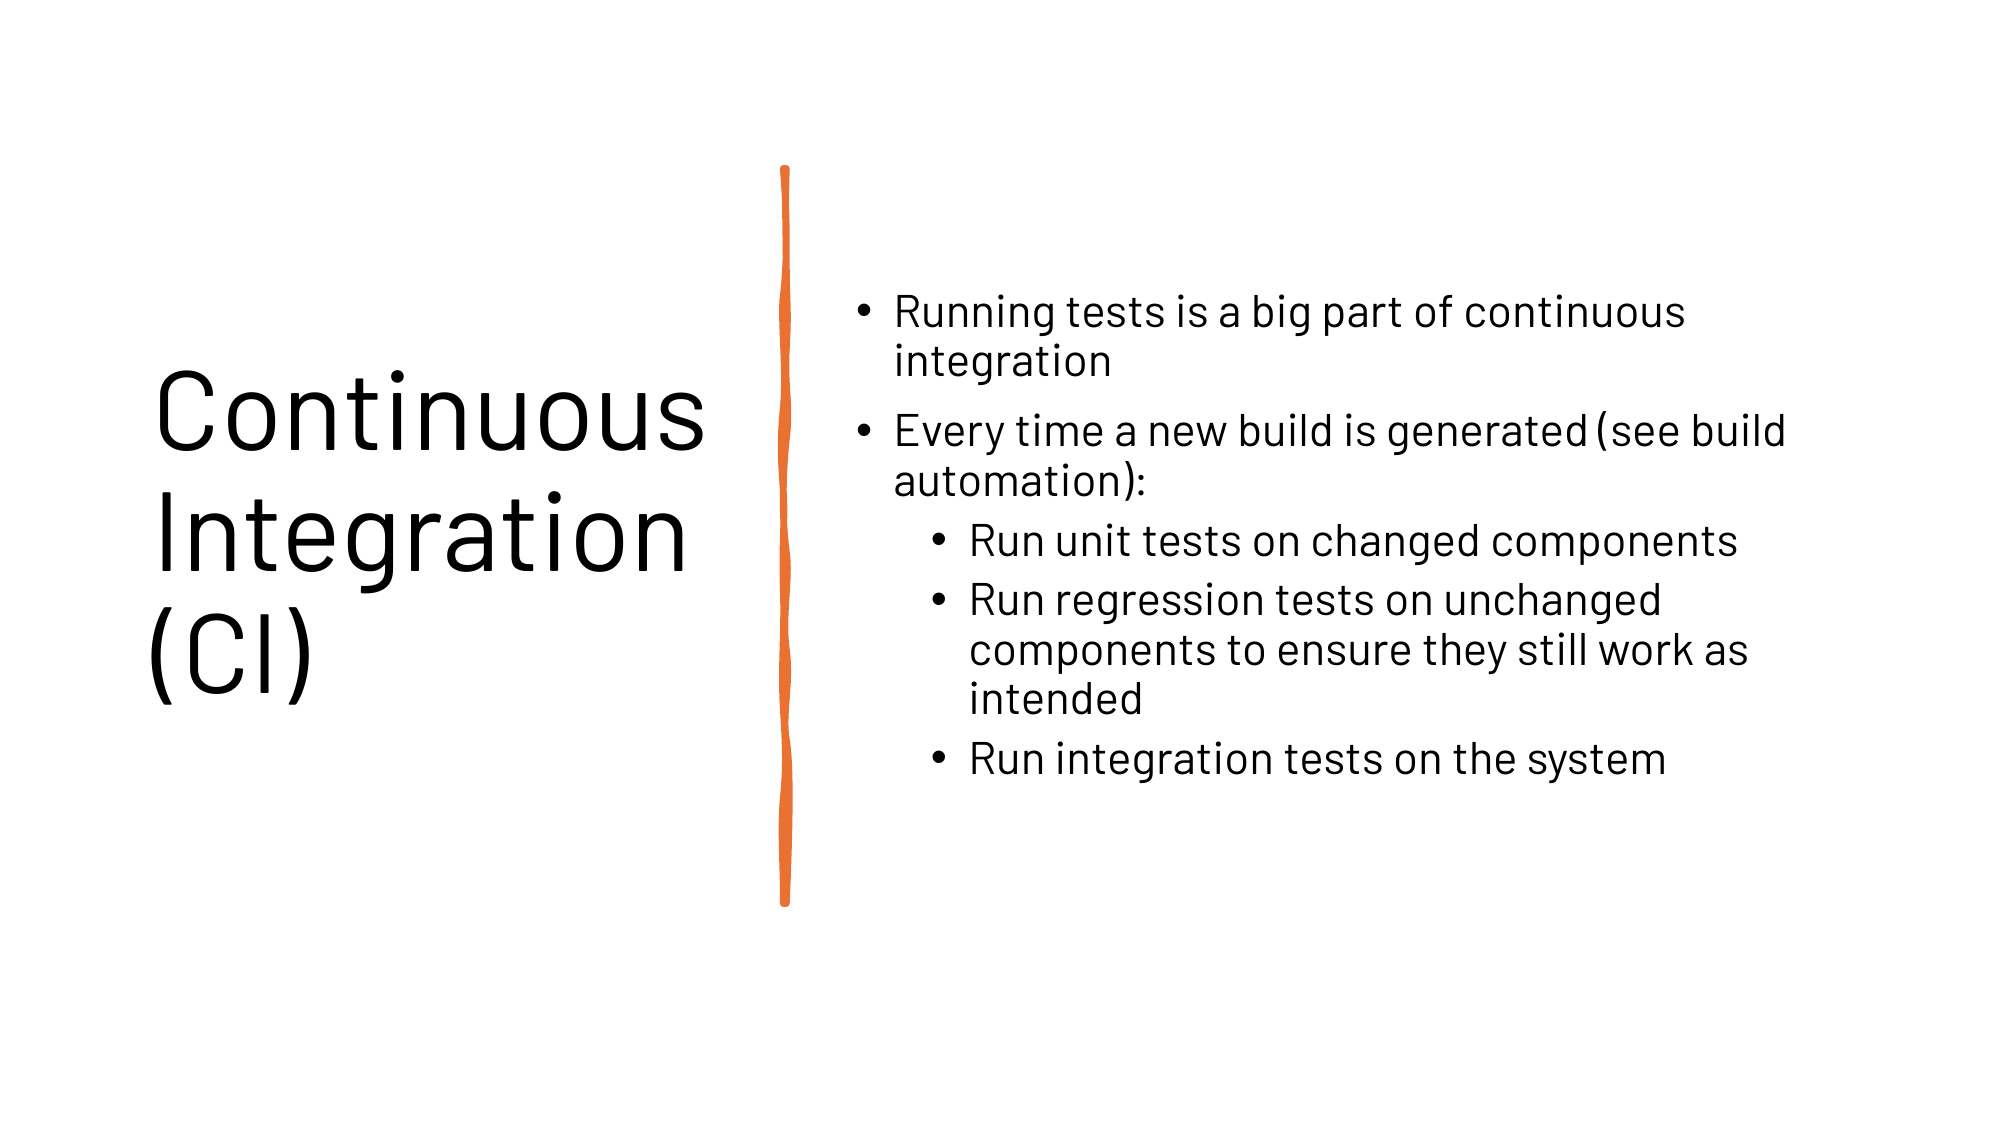

# Continuous Integration (CI)
Running tests is a big part of continuous integration
Every time a new build is generated (see build automation):
Run unit tests on changed components
Run regression tests on unchanged components to ensure they still work as intended
Run integration tests on the system